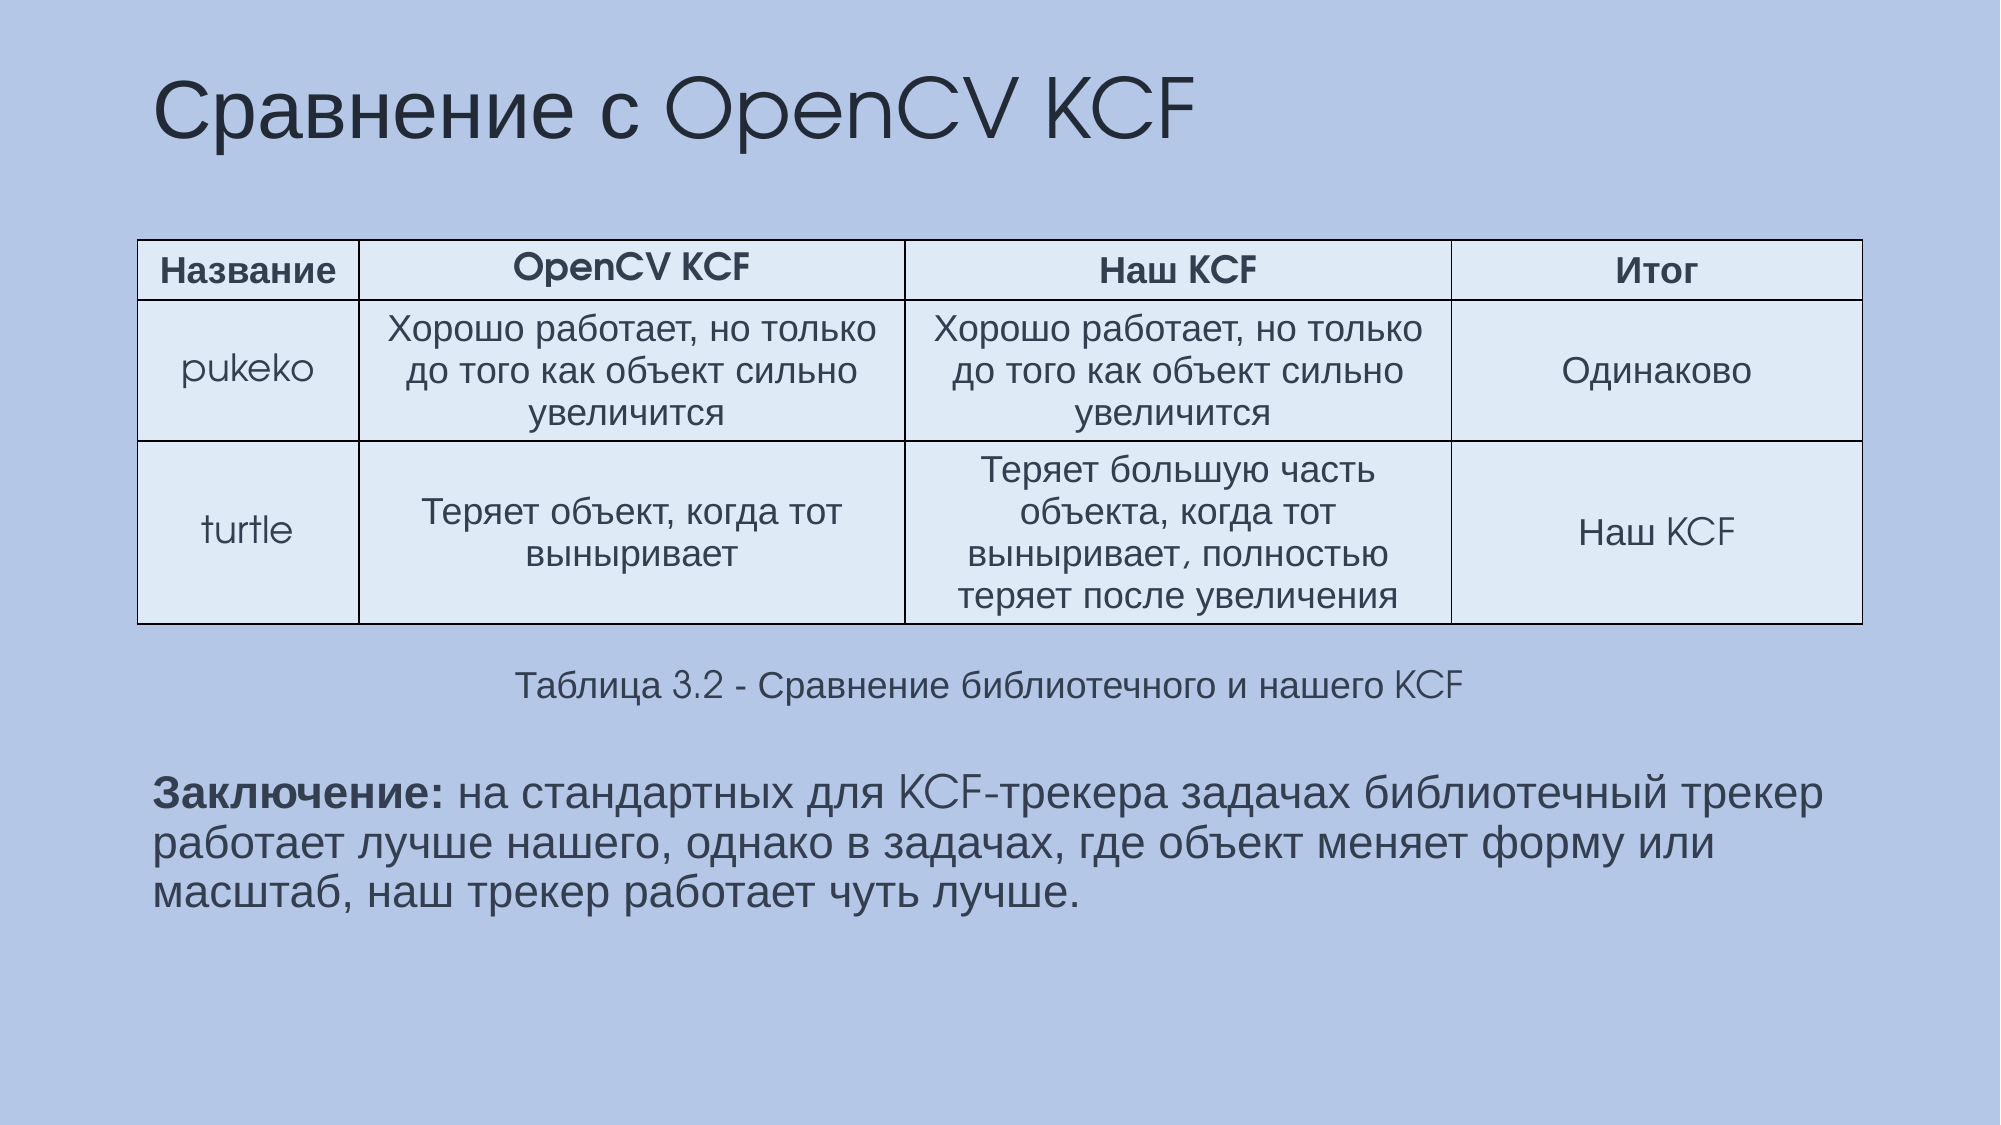

# Сравнение с OpenCV KCF
| Название | OpenCV KCF | Наш KCF | Итог |
| --- | --- | --- | --- |
| pukeko | Хорошо работает, но только до того как объект сильно увеличится | Хорошо работает, но только до того как объект сильно увеличится | Одинаково |
| turtle | Теряет объект, когда тот выныривает | Теряет большую часть объекта, когда тот выныривает, полностью теряет после увеличения | Наш KCF |
Таблица 3.2 - Сравнение библиотечного и нашего KCF
Заключение: на стандартных для KCF-трекера задачах библиотечный трекер работает лучше нашего, однако в задачах, где объект меняет форму или масштаб, наш трекер работает чуть лучше.